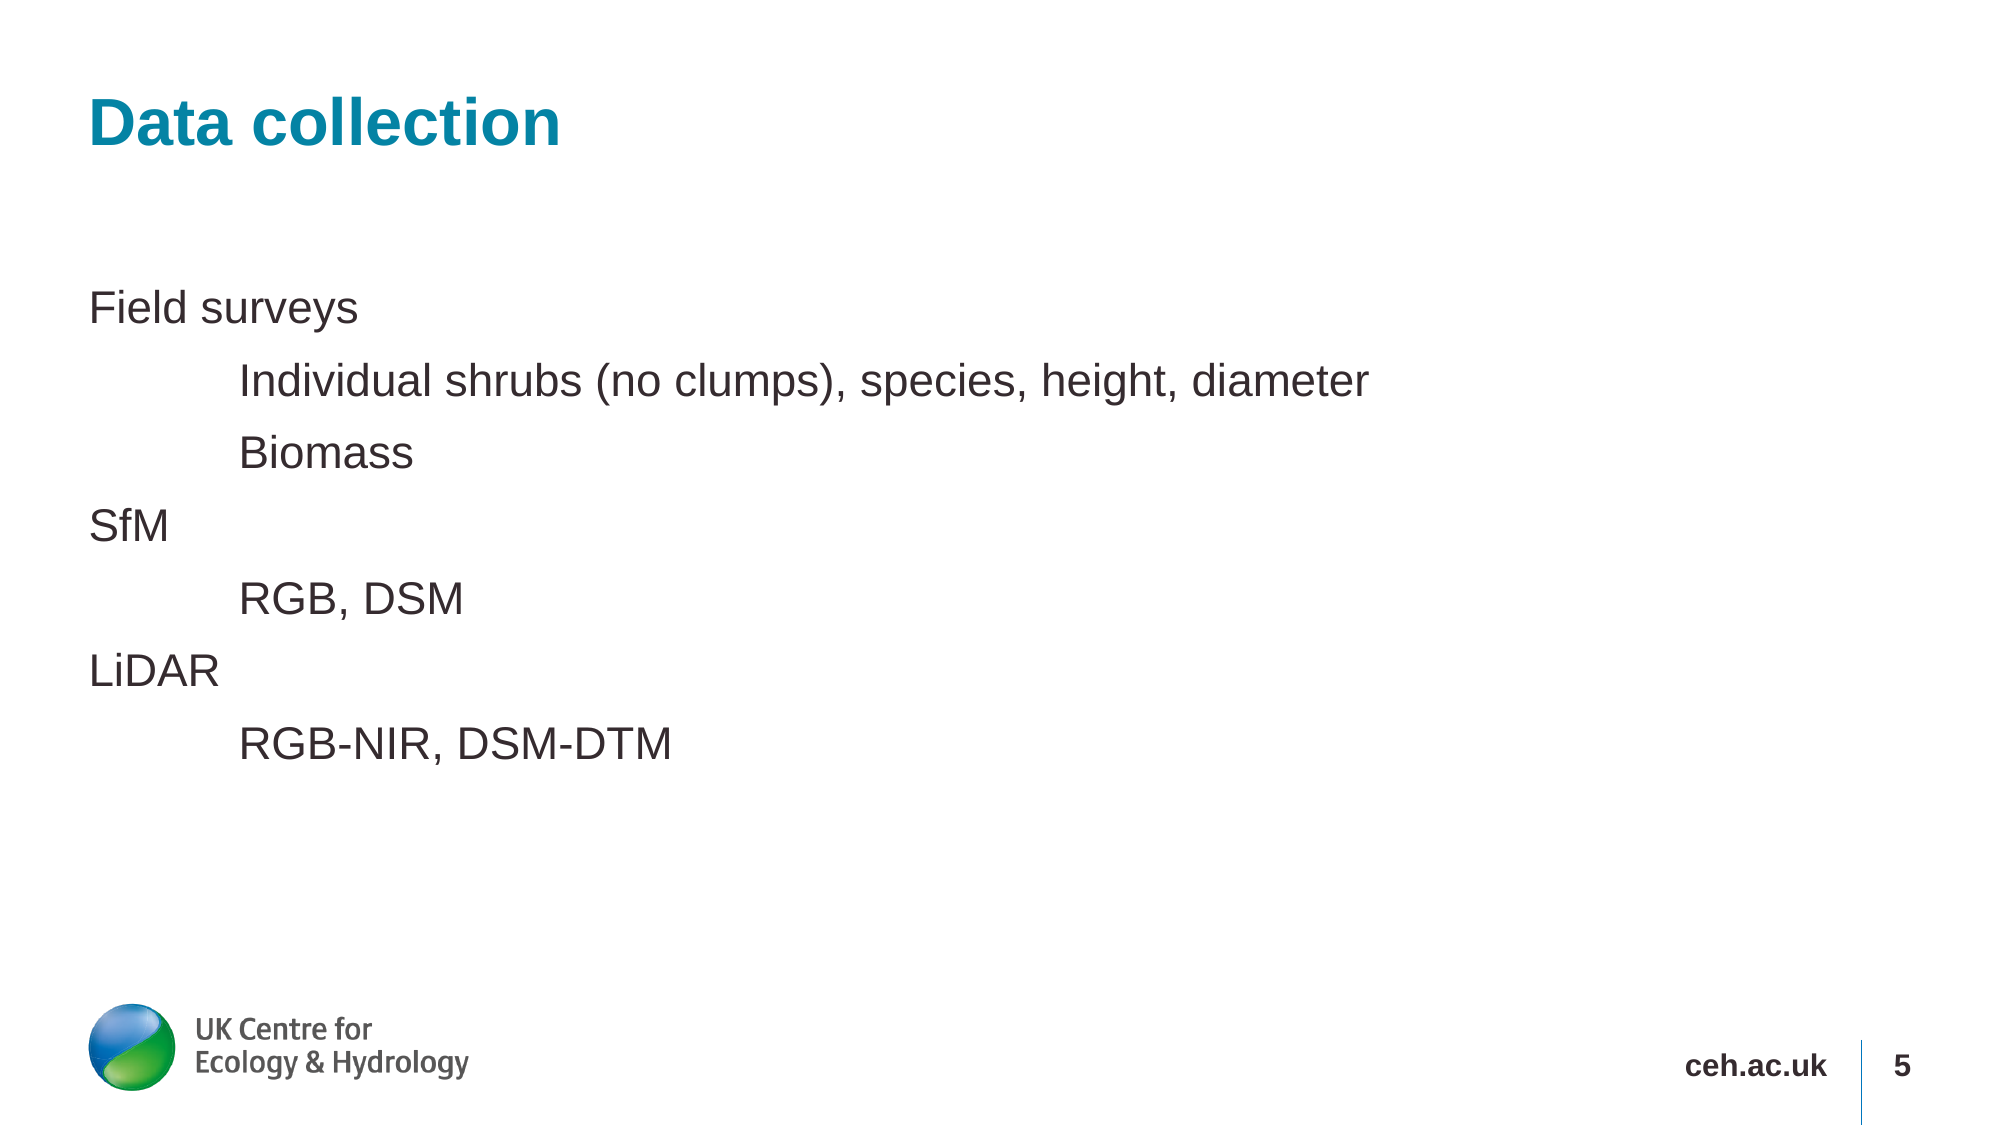

# Data collection
Field surveys
	Individual shrubs (no clumps), species, height, diameter
	Biomass
SfM
	RGB, DSM
LiDAR
	RGB-NIR, DSM-DTM
ceh.ac.uk
5